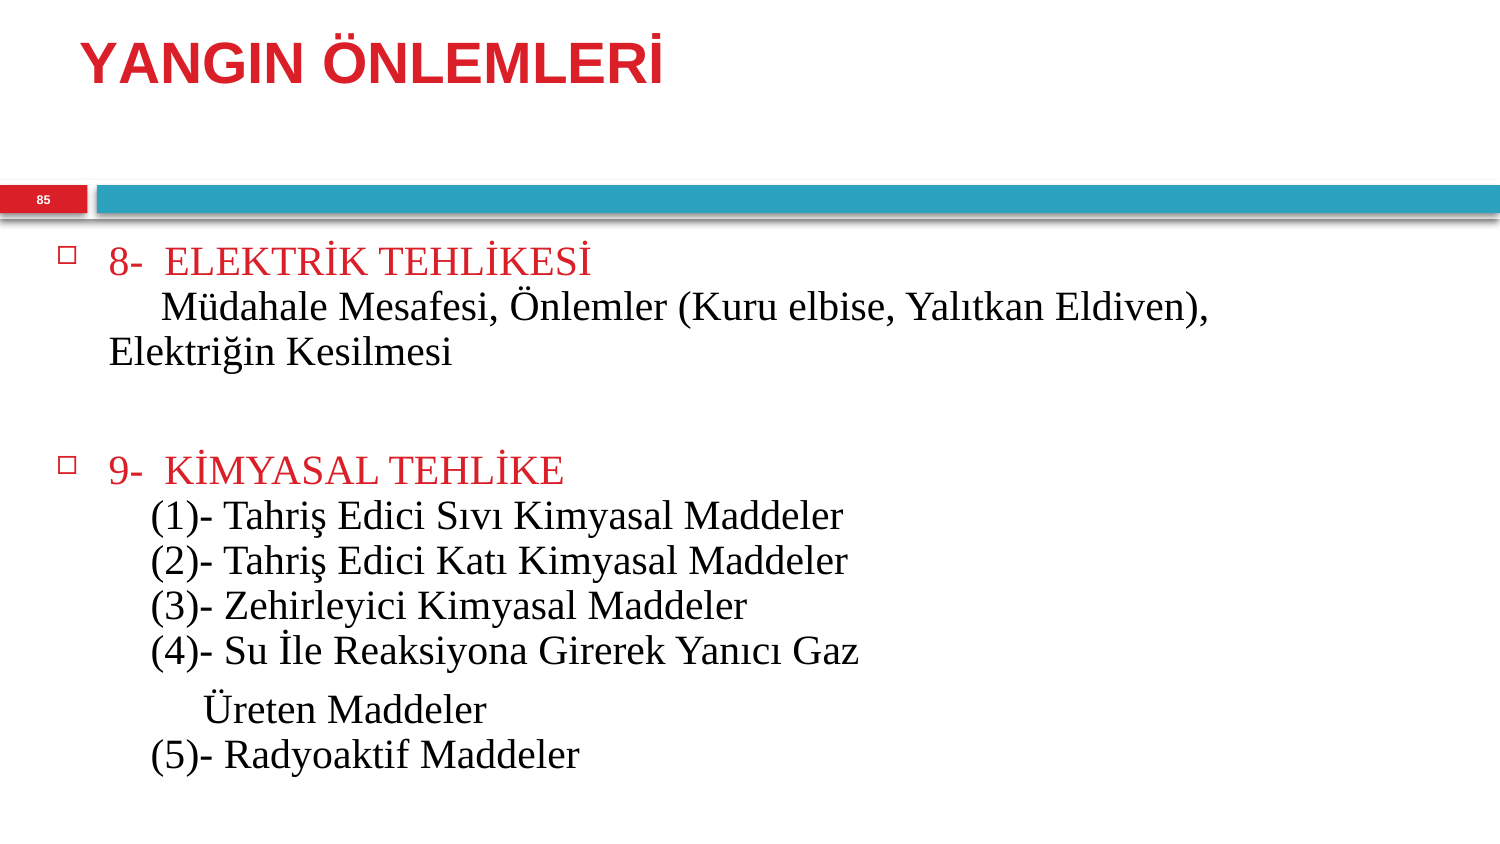

# YANGIN ÖNLEMLERİ
85
8-  ELEKTRİK TEHLİKESİ
     Müdahale Mesafesi, Önlemler (Kuru elbise, Yalıtkan Eldiven), Elektriğin Kesilmesi

9-  KİMYASAL TEHLİKE
    (1)- Tahriş Edici Sıvı Kimyasal Maddeler
    (2)- Tahriş Edici Katı Kimyasal Maddeler
    (3)- Zehirleyici Kimyasal Maddeler
    (4)- Su İle Reaksiyona Girerek Yanıcı Gaz
              Üreten Maddeler
    (5)- Radyoaktif Maddeler